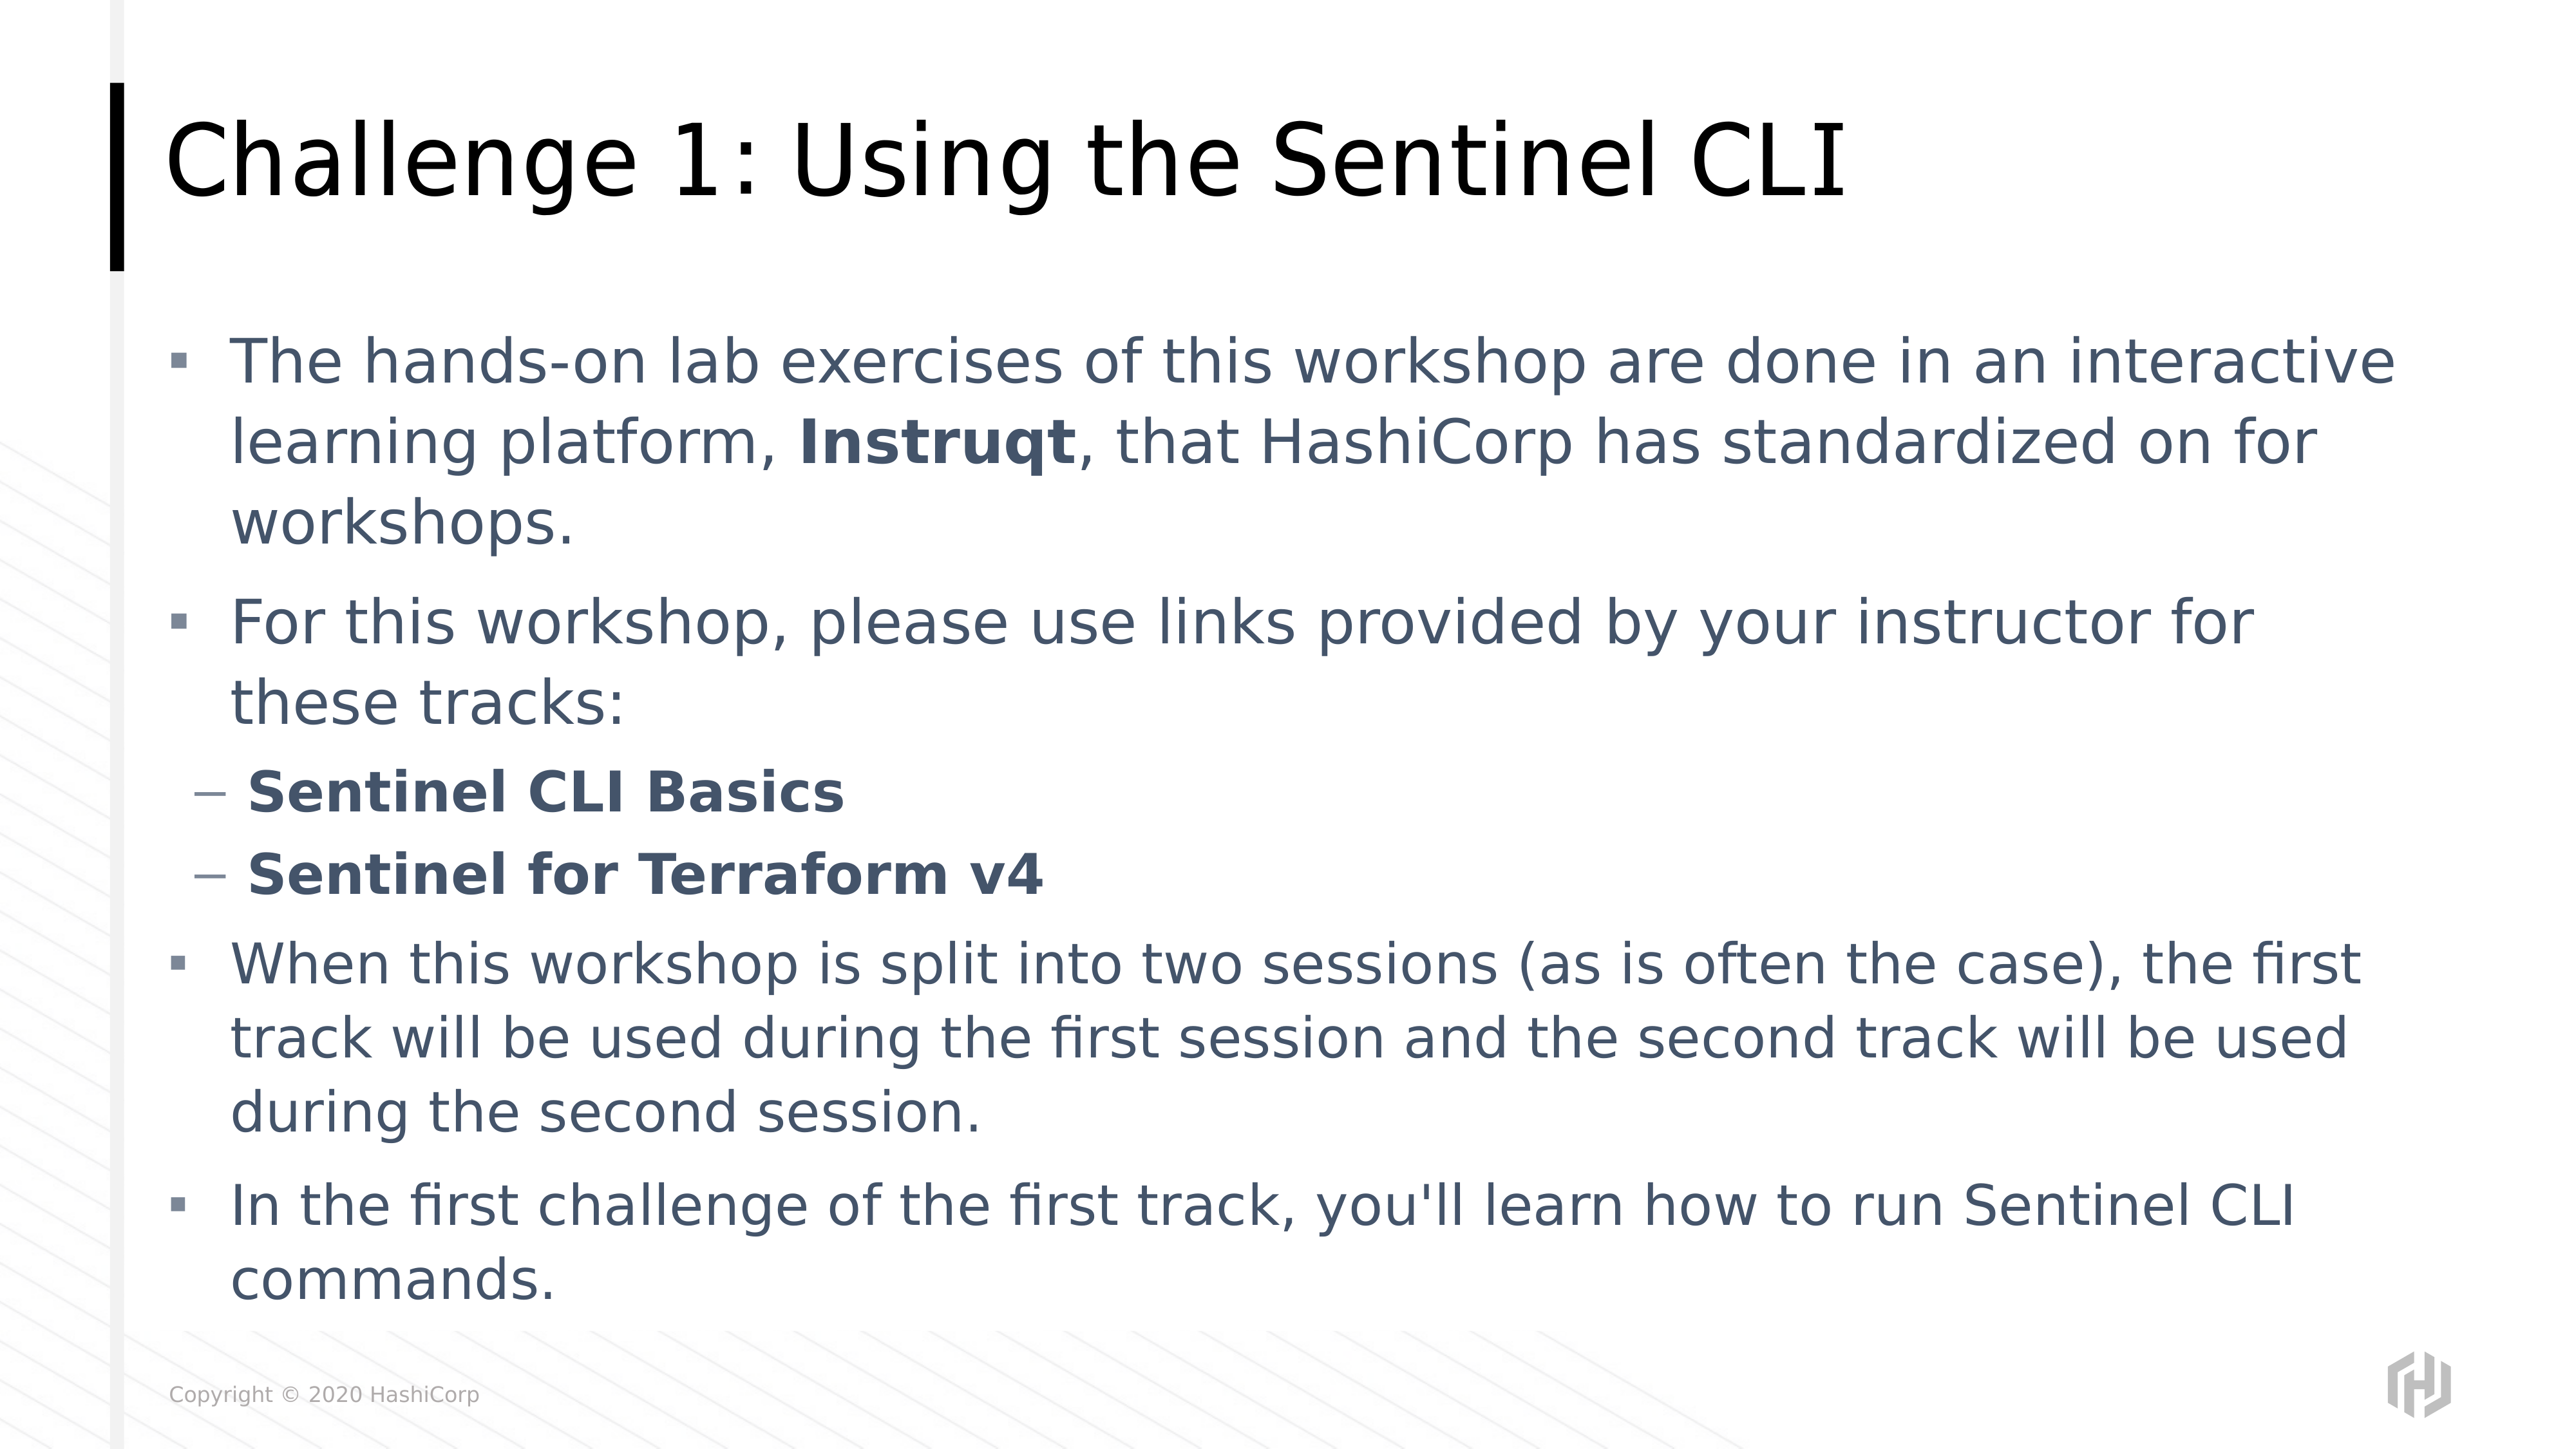

# Challenge 1: Using the Sentinel CLI
The hands-on lab exercises of this workshop are done in an interactive learning platform, Instruqt, that HashiCorp has standardized on for workshops.
For this workshop, please use links provided by your instructor for these tracks:
Sentinel CLI Basics
Sentinel for Terraform v4
When this workshop is split into two sessions (as is often the case), the first track will be used during the first session and the second track will be used during the second session.
In the first challenge of the first track, you'll learn how to run Sentinel CLI commands.